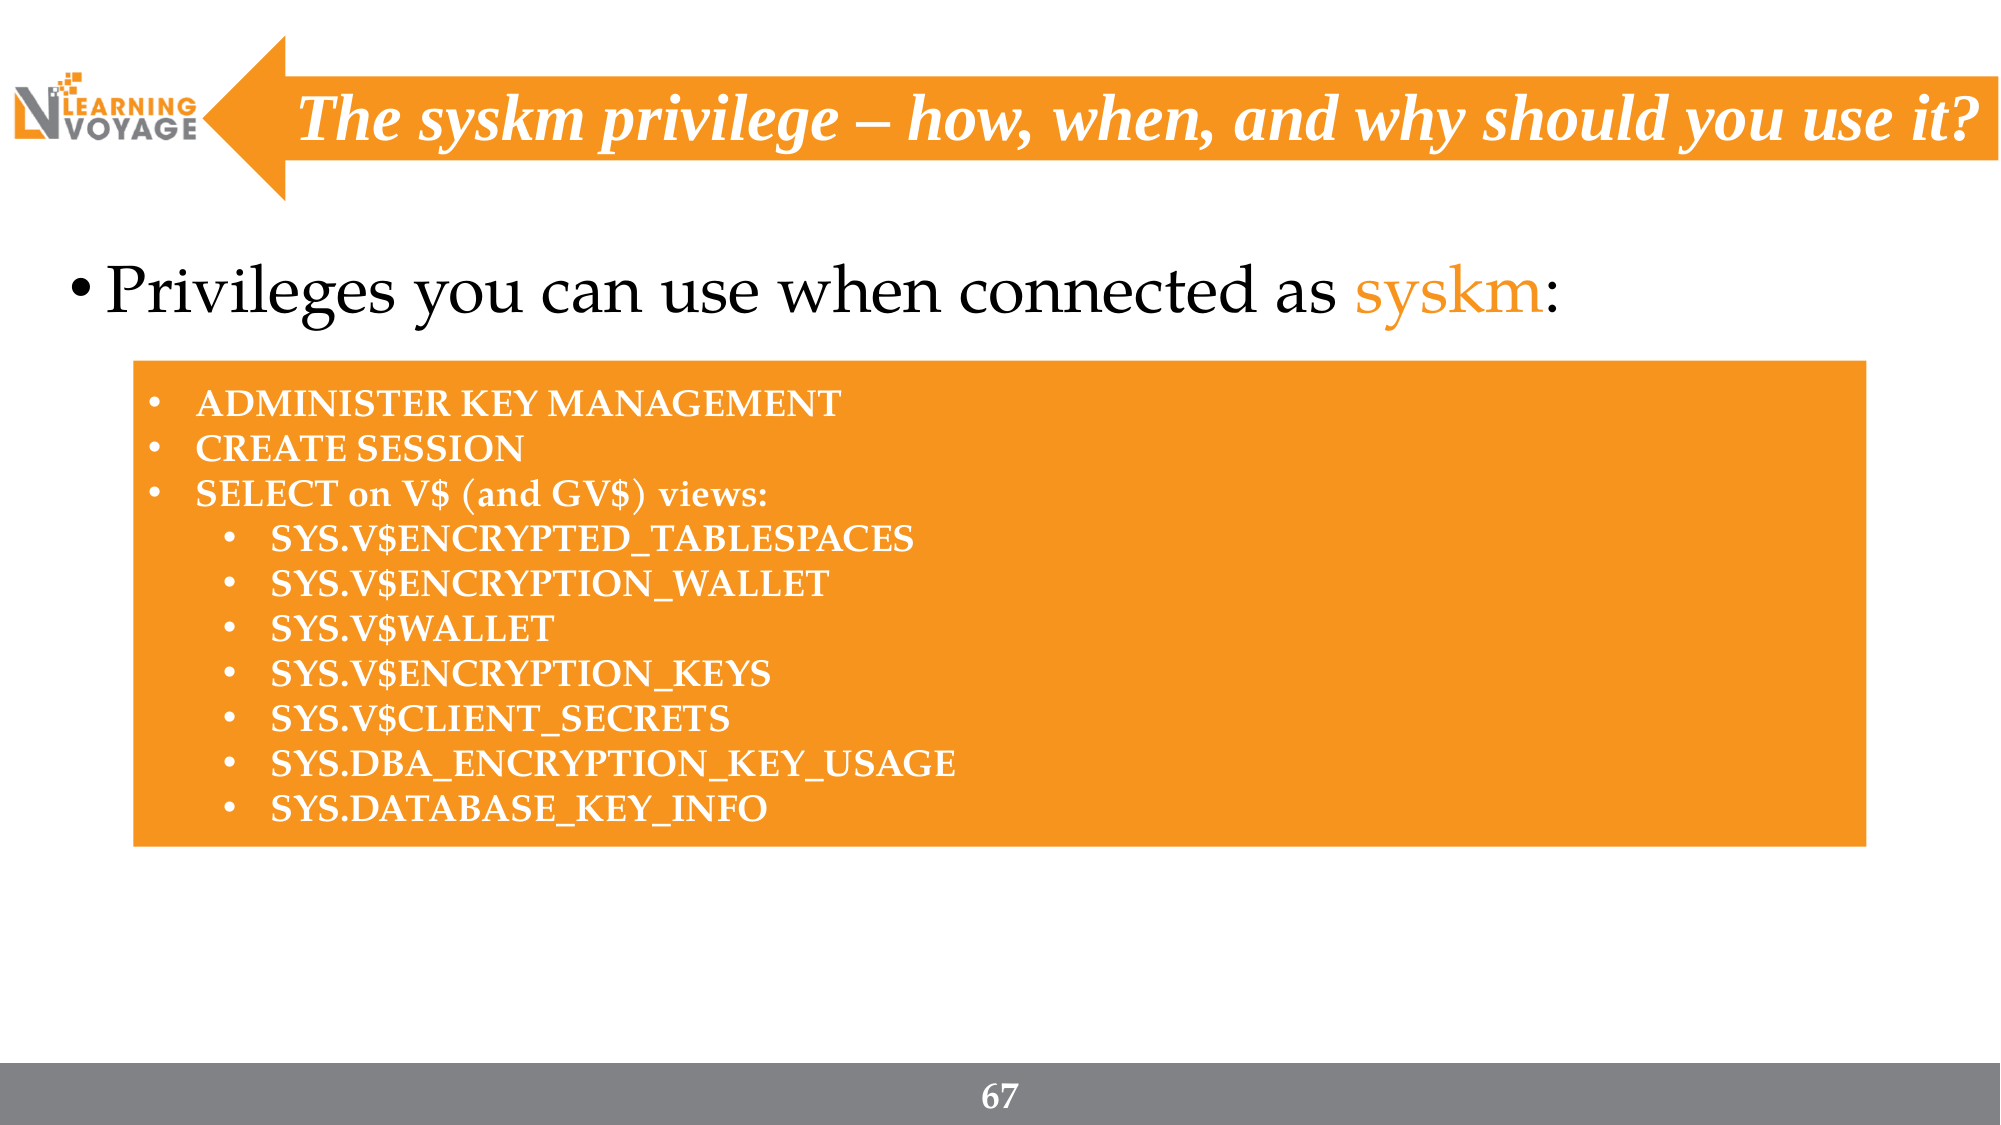

# The syskm privilege – how, when, and why should you use it?
Privileges you can use when connected as syskm:

ADMINISTER KEY MANAGEMENT
CREATE SESSION
SELECT on V$ (and GV$) views:
SYS.V$ENCRYPTED_TABLESPACES
SYS.V$ENCRYPTION_WALLET
SYS.V$WALLET
SYS.V$ENCRYPTION_KEYS
SYS.V$CLIENT_SECRETS
SYS.DBA_ENCRYPTION_KEY_USAGE
SYS.DATABASE_KEY_INFO
67